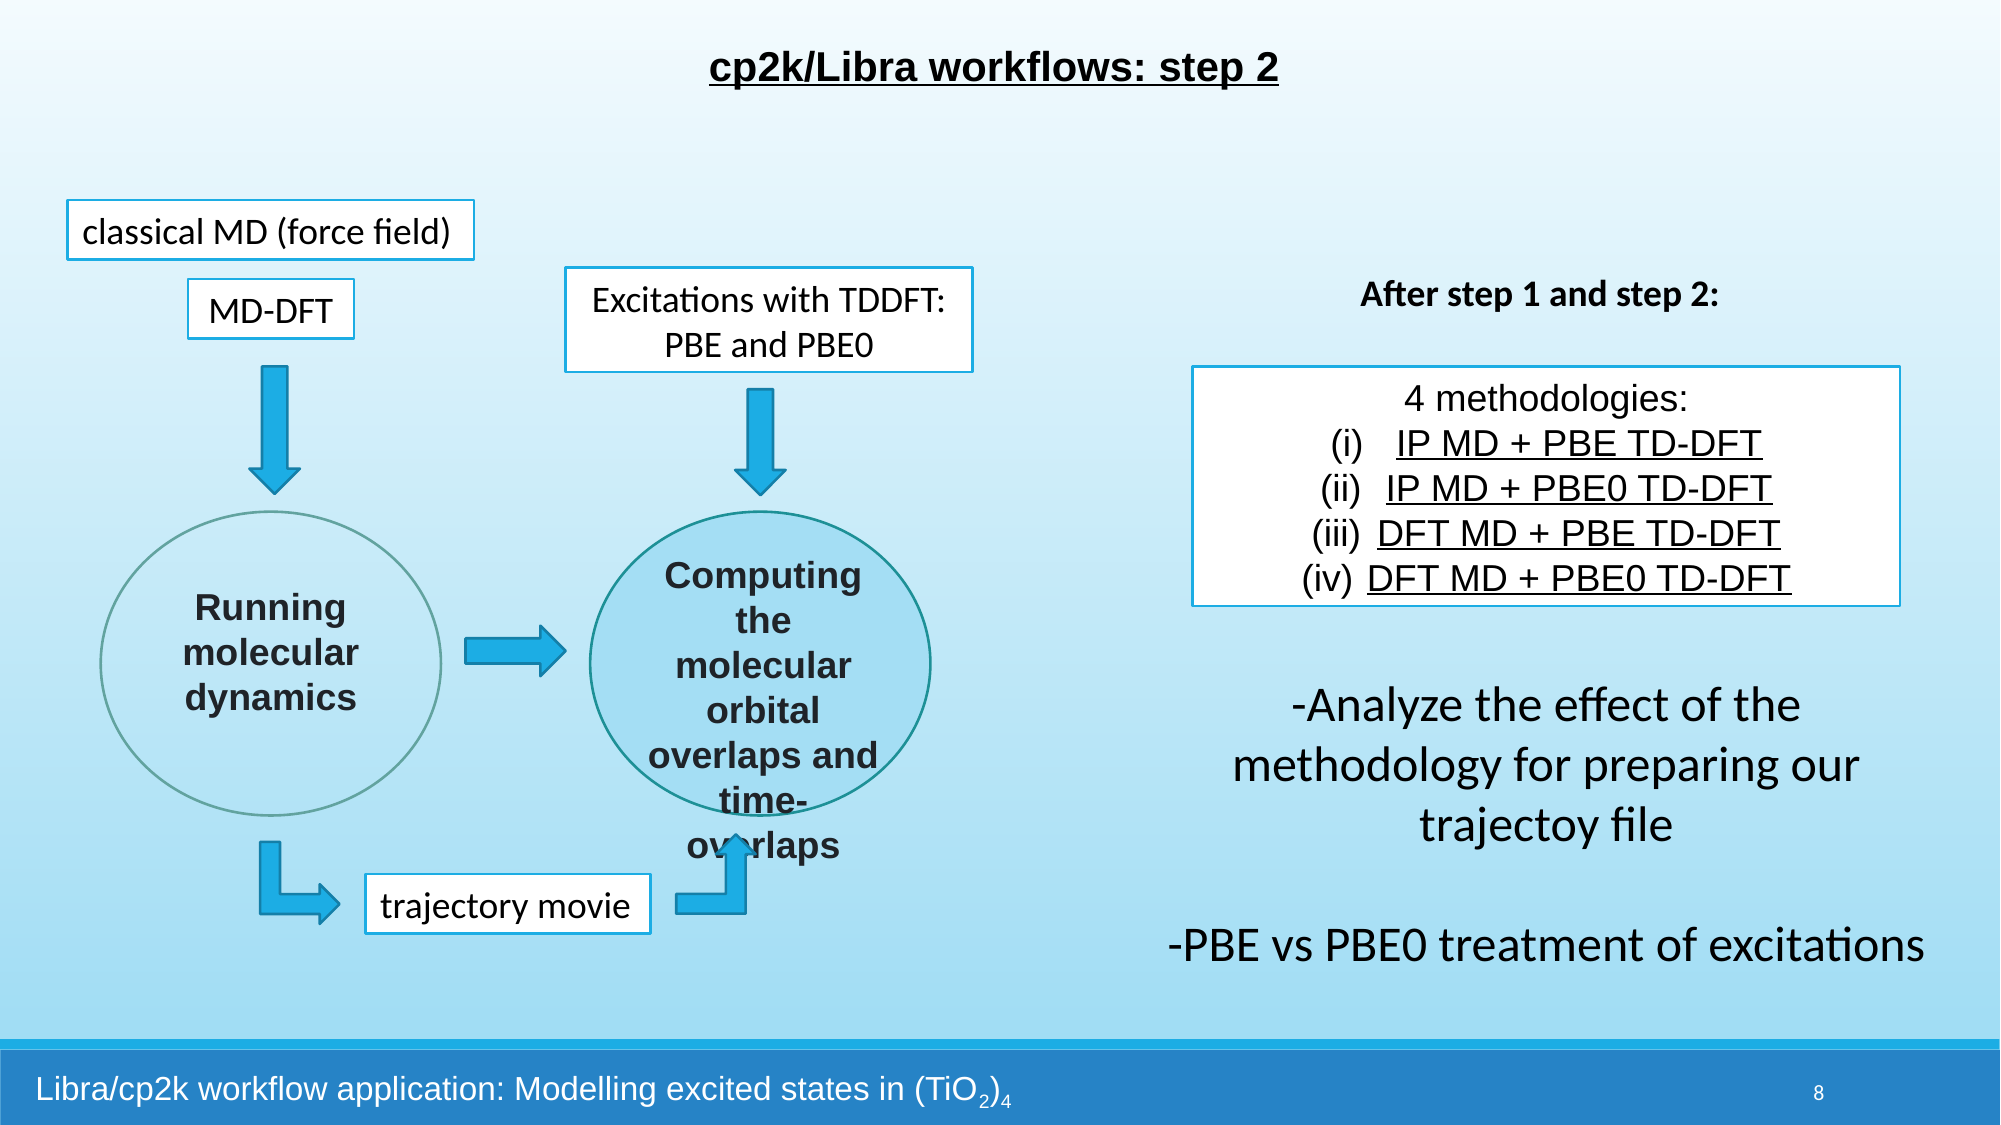

cp2k/Libra workflows: step 2
classical MD (force field)
After step 1 and step 2:
Excitations with TDDFT:
PBE and PBE0
MD-DFT
4 methodologies:
IP MD + PBE TD-DFT
IP MD + PBE0 TD-DFT
DFT MD + PBE TD-DFT
DFT MD + PBE0 TD-DFT

Computing the molecular orbital overlaps and time-overlaps

Running molecular dynamics

-Analyze the effect of the methodology for preparing our trajectoy file

-PBE vs PBE0 treatment of excitations

trajectory movie
Libra/cp2k workflow application: Modelling excited states in (TiO2)4
8